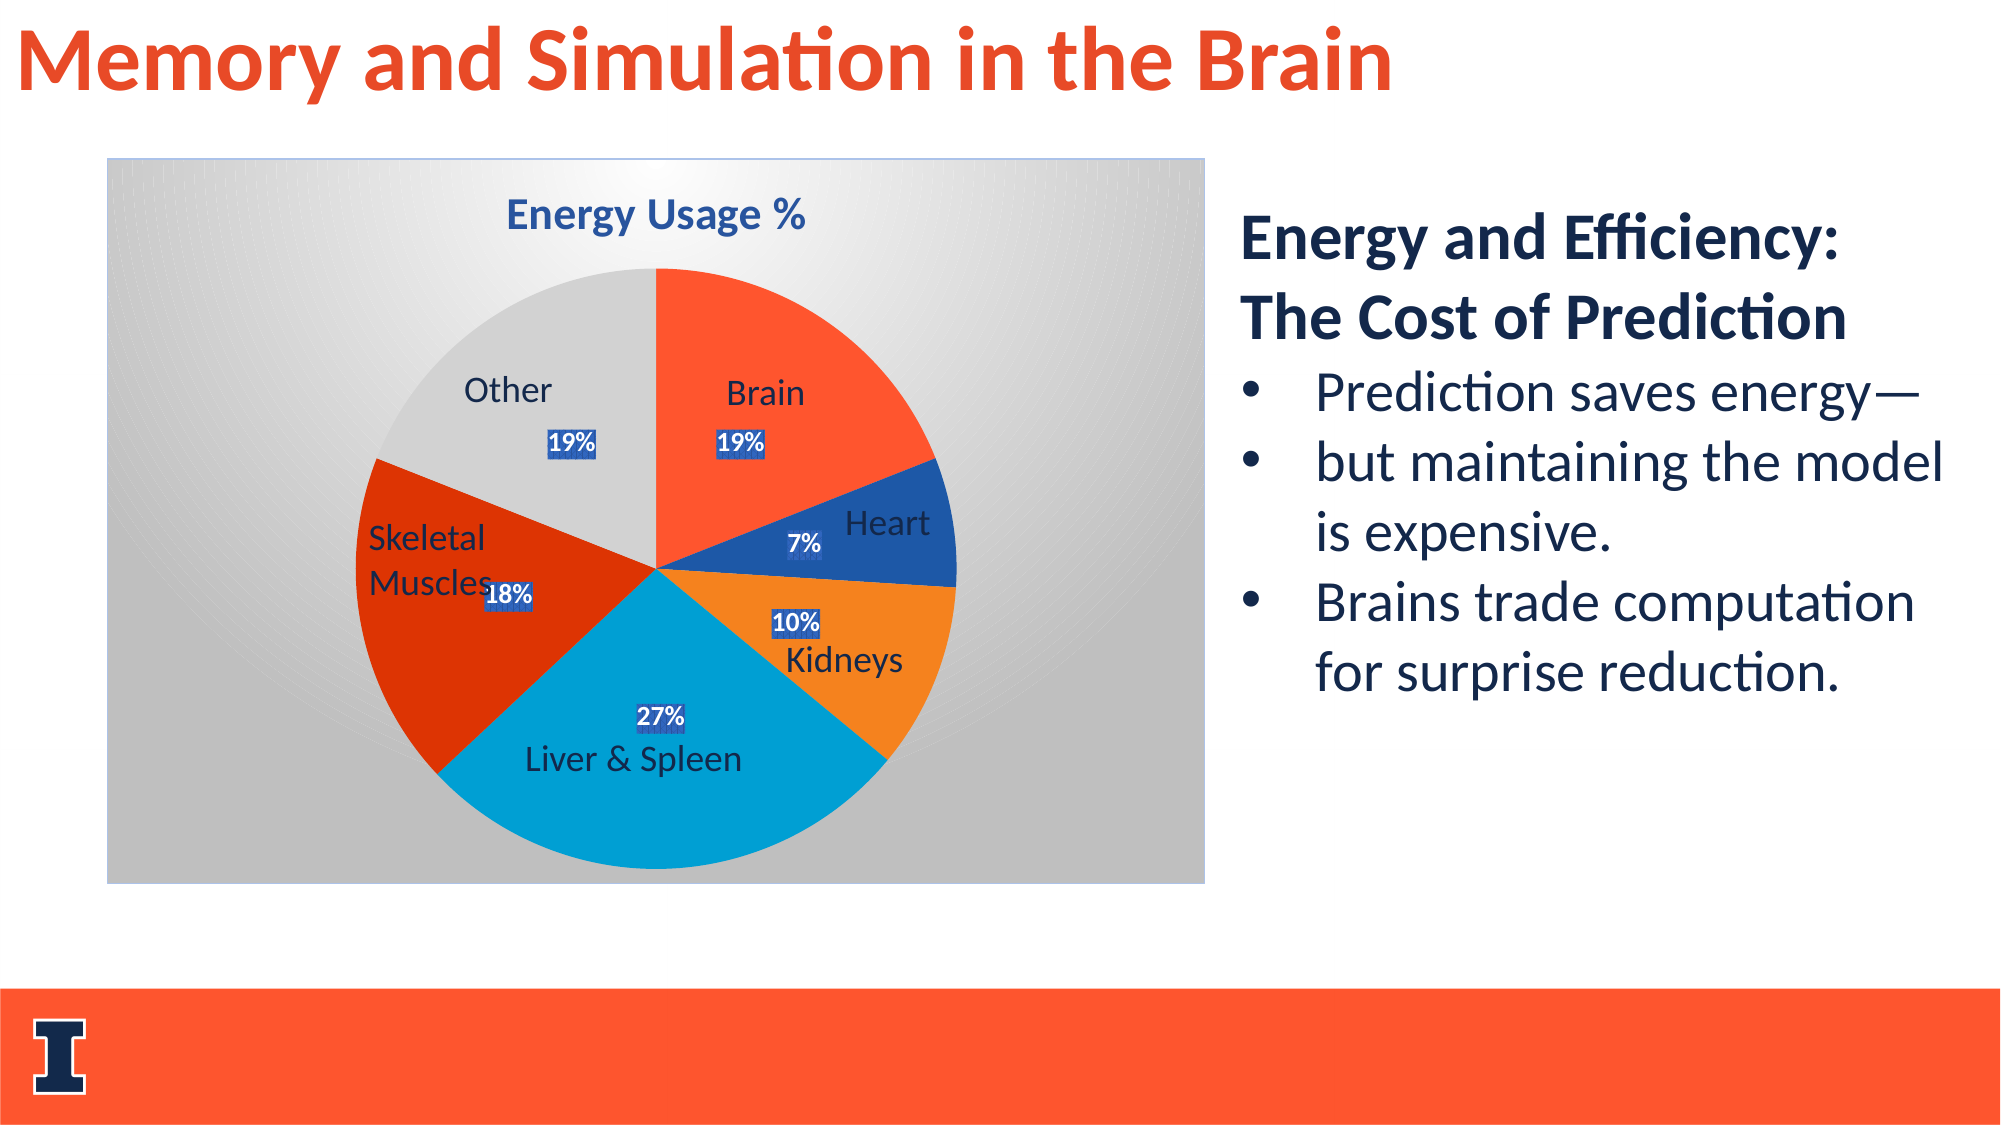

Memory and Simulation in the Brain

### Chart:

| Category | Energy Usage % |
|---|---|
| Brain | 19.0 |
| Heart | 7.0 |
| Kidneys | 10.0 |
| Liver & Spleen | 27.0 |
| Skeletal Muscle | 18.0 |
| Other | 19.0 |
Energy and Efficiency:
The Cost of Prediction
Prediction saves energy—
but maintaining the model is expensive.
Brains trade computation for surprise reduction.
Other
Brain
Heart
Skeletal
Muscles
Kidneys
Liver & Spleen